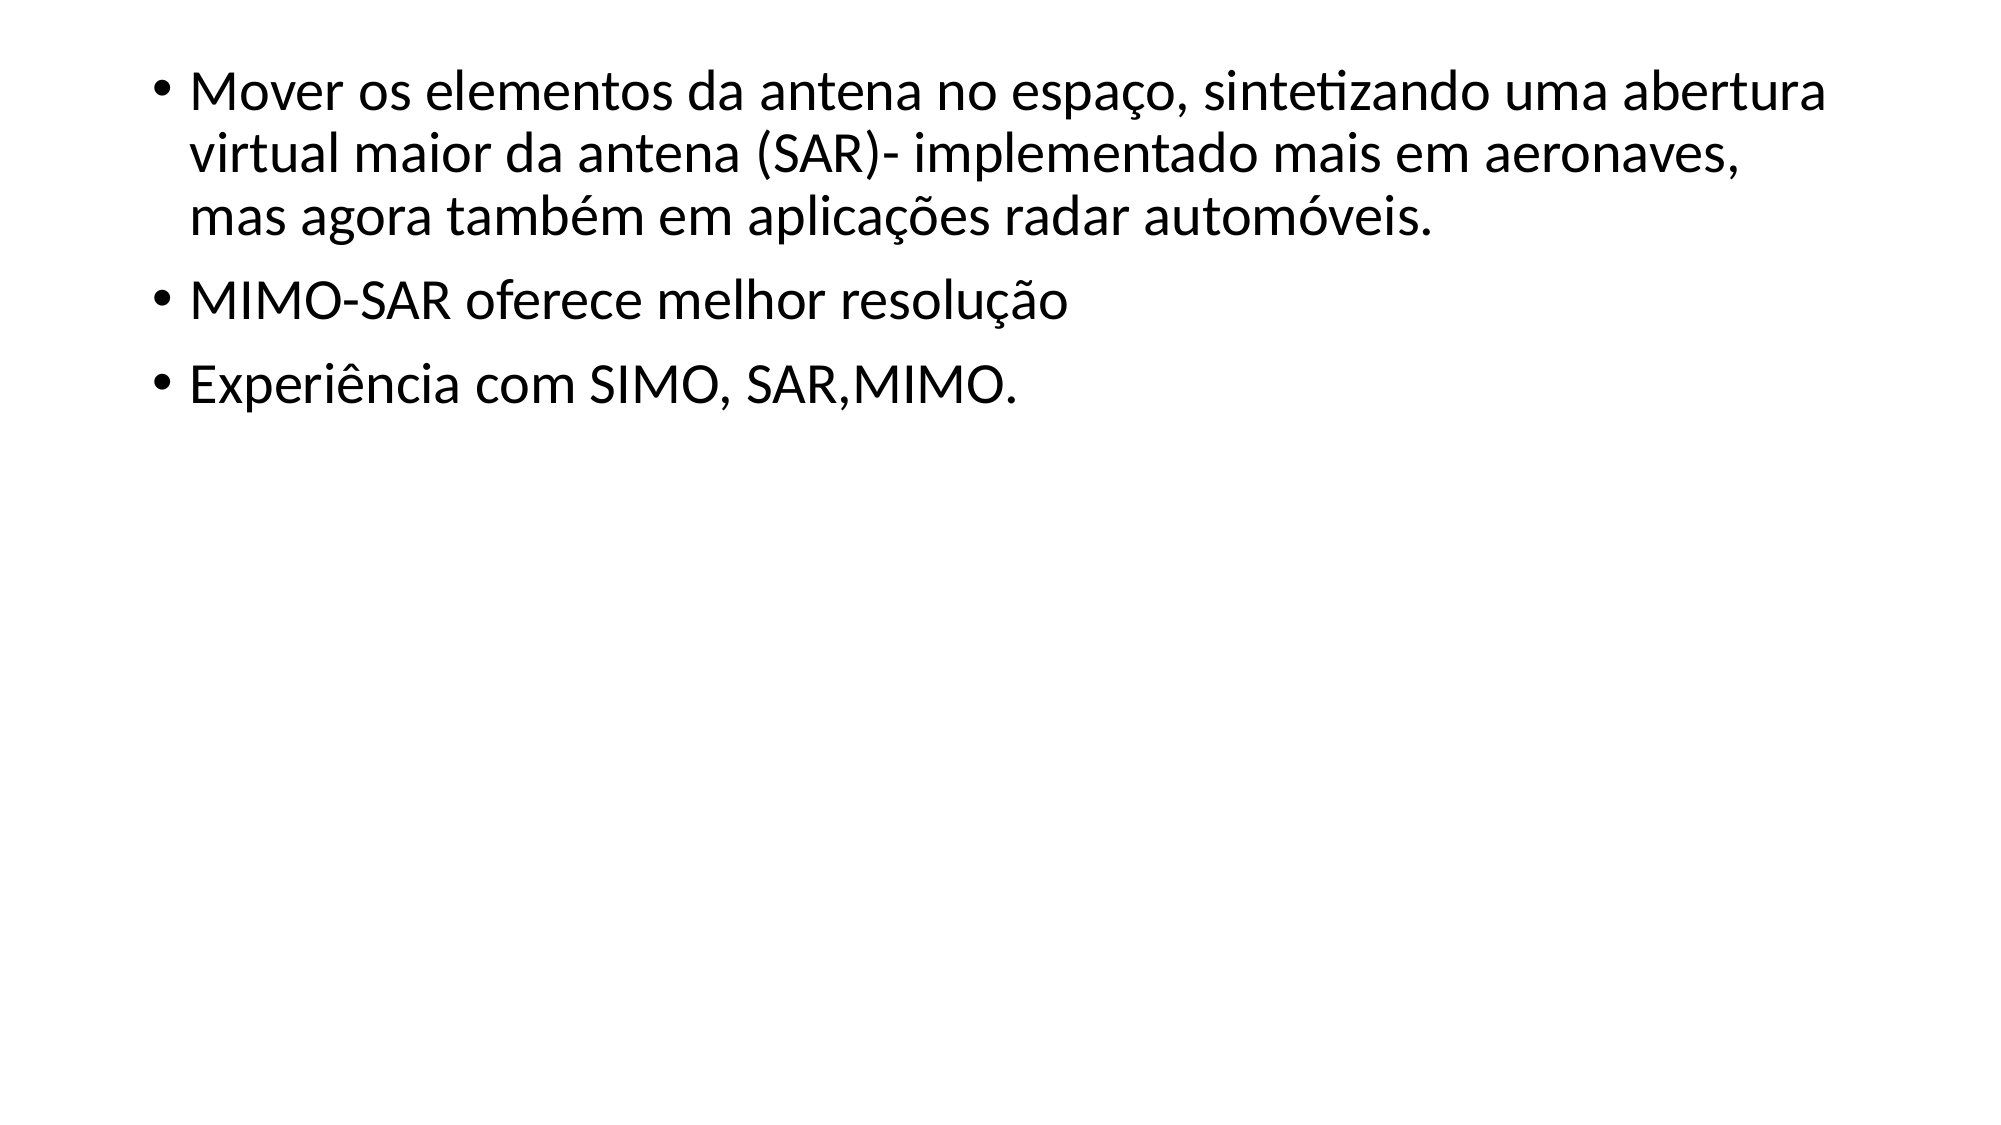

Mover os elementos da antena no espaço, sintetizando uma abertura virtual maior da antena (SAR)- implementado mais em aeronaves, mas agora também em aplicações radar automóveis.
MIMO-SAR oferece melhor resolução
Experiência com SIMO, SAR,MIMO.